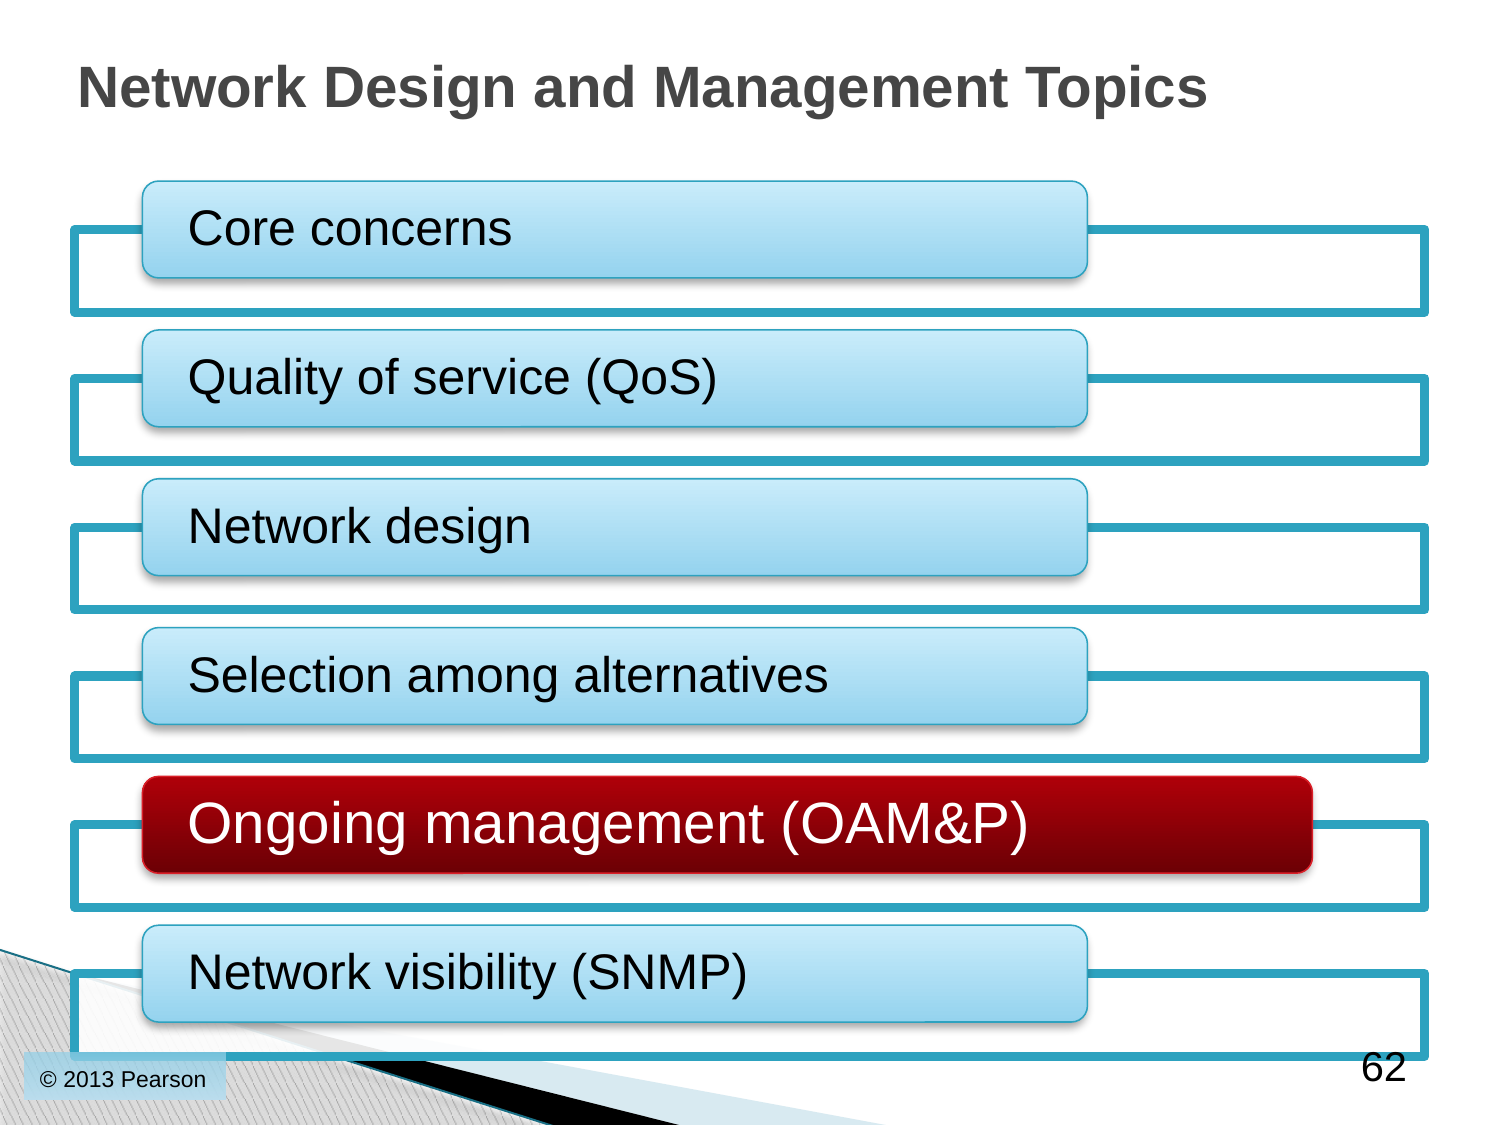

# Network Design and Management Topics
Core concerns
Quality of service (QoS)
Network design
Selection among alternatives
Ongoing management (OAM&P)
Network visibility (SNMP)
62
© 2013 Pearson